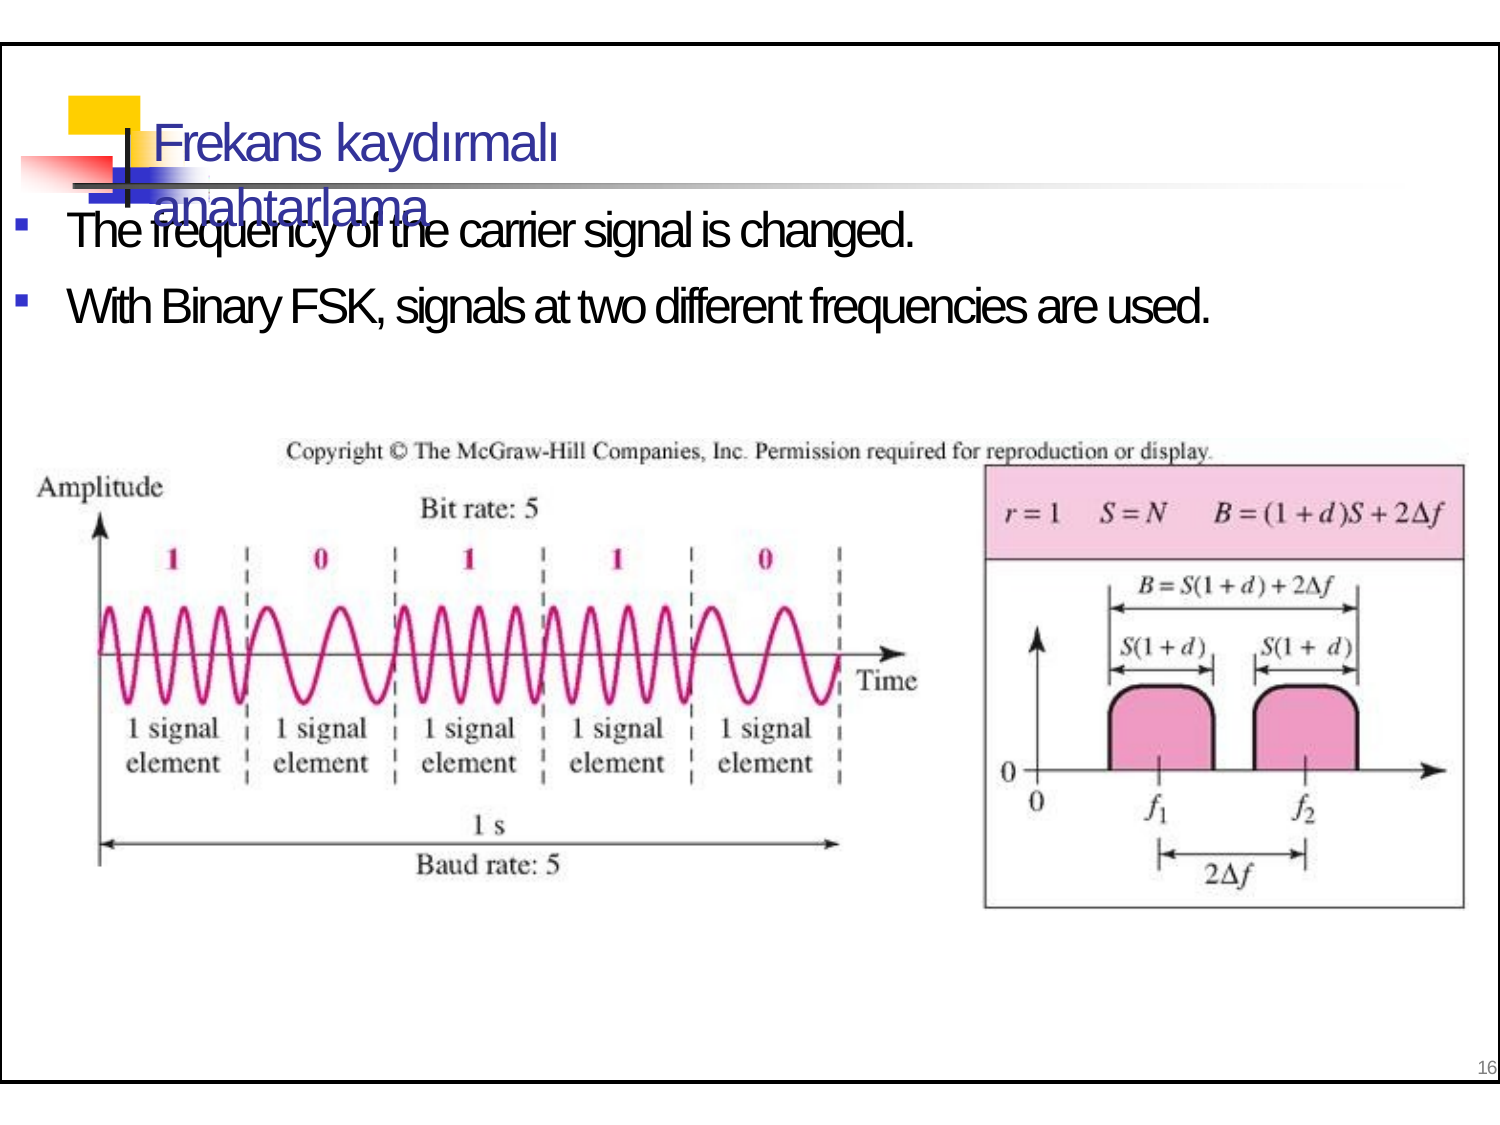

# Frekans kaydırmalı anahtarlama

The frequency of the carrier signal is changed.
With Binary FSK, signals at two different frequencies are used.
16